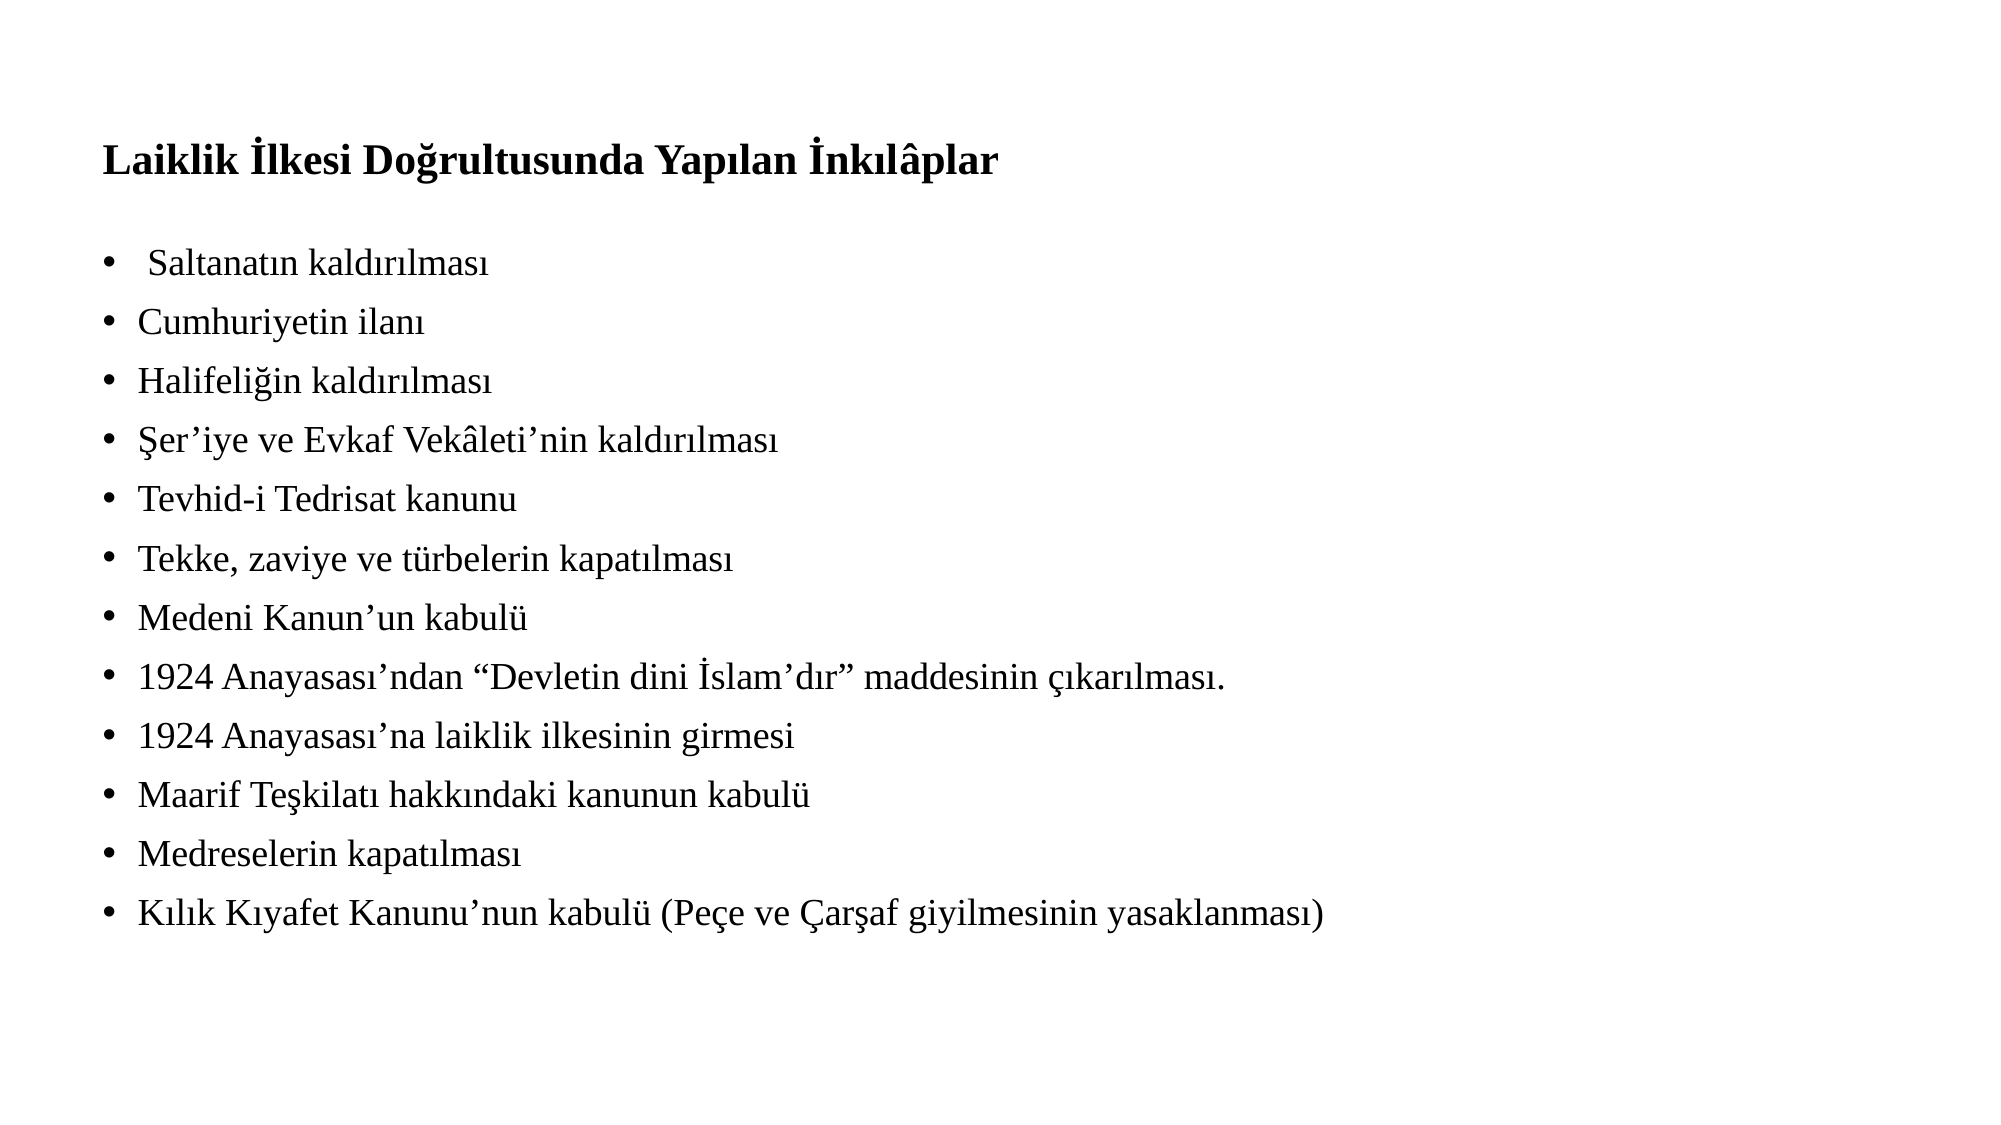

# Laiklik İlkesi Doğrultusunda Yapılan İnkılâplar
 Saltanatın kaldırılması
Cumhuriyetin ilanı
Halifeliğin kaldırılması
Şer’iye ve Evkaf Vekâleti’nin kaldırılması
Tevhid-i Tedrisat kanunu
Tekke, zaviye ve türbelerin kapatılması
Medeni Kanun’un kabulü
1924 Anayasası’ndan “Devletin dini İslam’dır” maddesinin çıkarılması.
1924 Anayasası’na laiklik ilkesinin girmesi
Maarif Teşkilatı hakkındaki kanunun kabulü
Medreselerin kapatılması
Kılık Kıyafet Kanunu’nun kabulü (Peçe ve Çarşaf giyilmesinin yasaklanması)